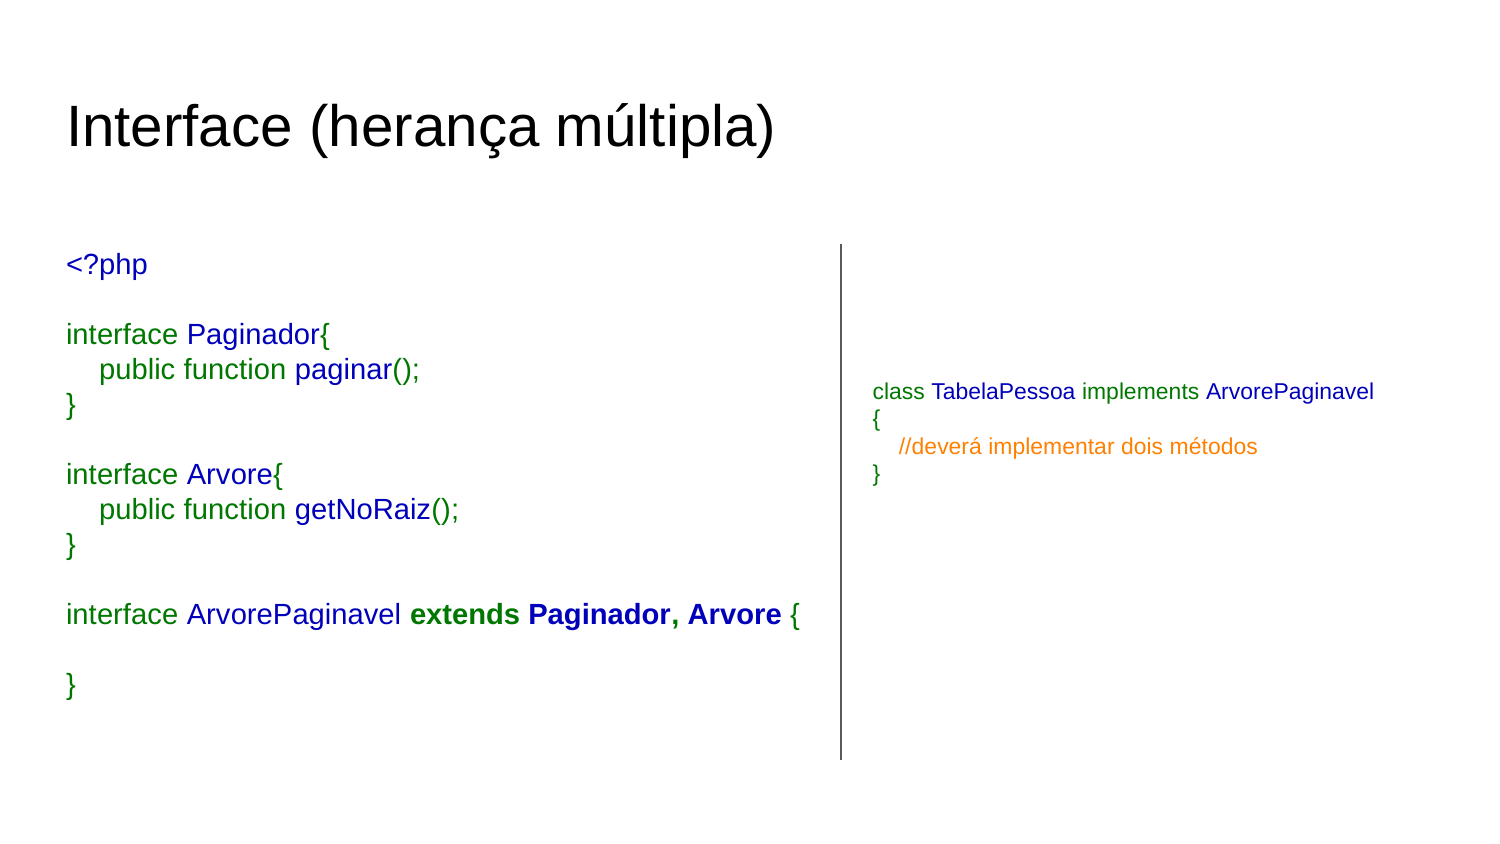

# Interface (herança múltipla)
<?php

interface Paginador{
    public function paginar();
}

interface Arvore{
    public function getNoRaiz();
}

interface ArvorePaginavel extends Paginador, Arvore {

}

class TabelaPessoa implements ArvorePaginavel
{
    //deverá implementar dois métodos
}